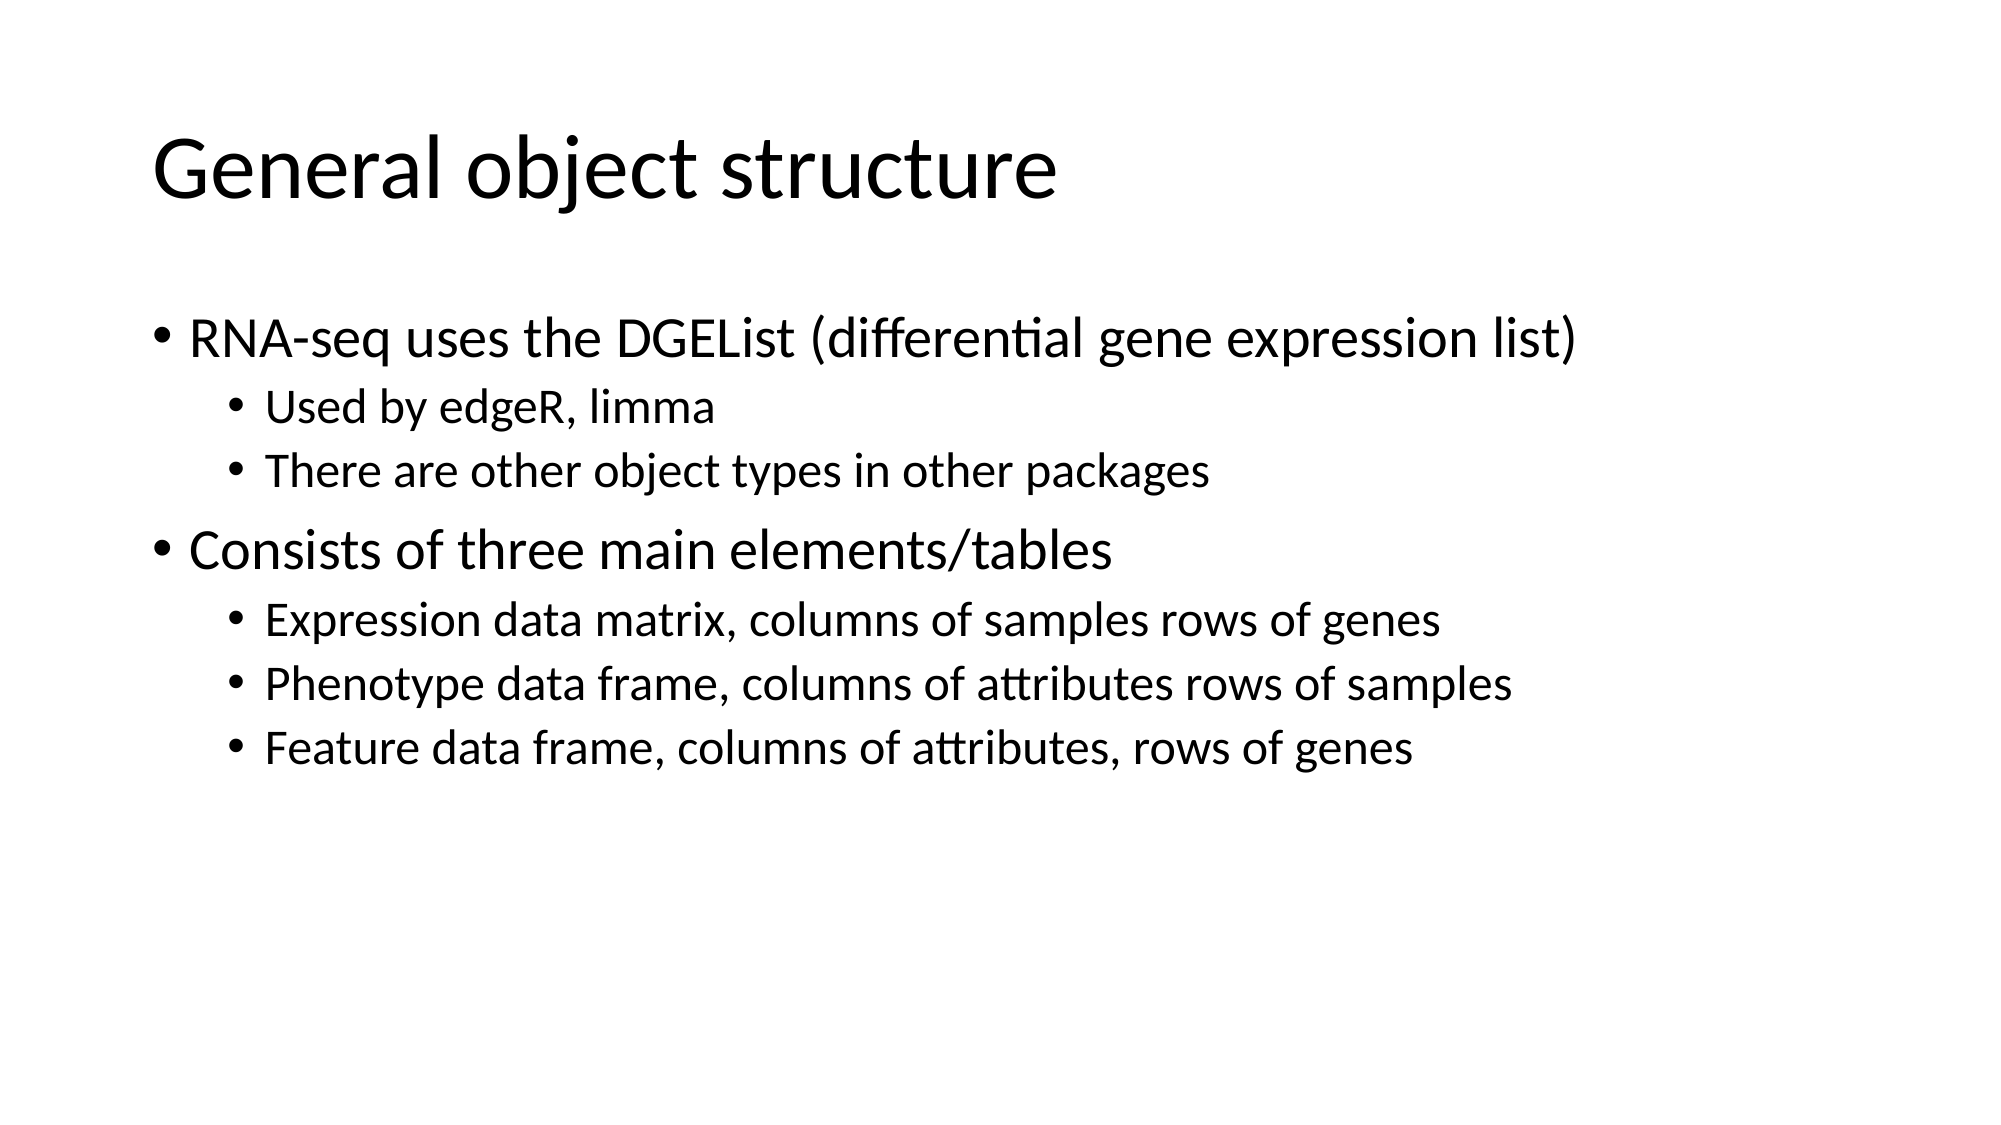

# General object structure
RNA-seq uses the DGEList (differential gene expression list)
Used by edgeR, limma
There are other object types in other packages
Consists of three main elements/tables
Expression data matrix, columns of samples rows of genes
Phenotype data frame, columns of attributes rows of samples
Feature data frame, columns of attributes, rows of genes